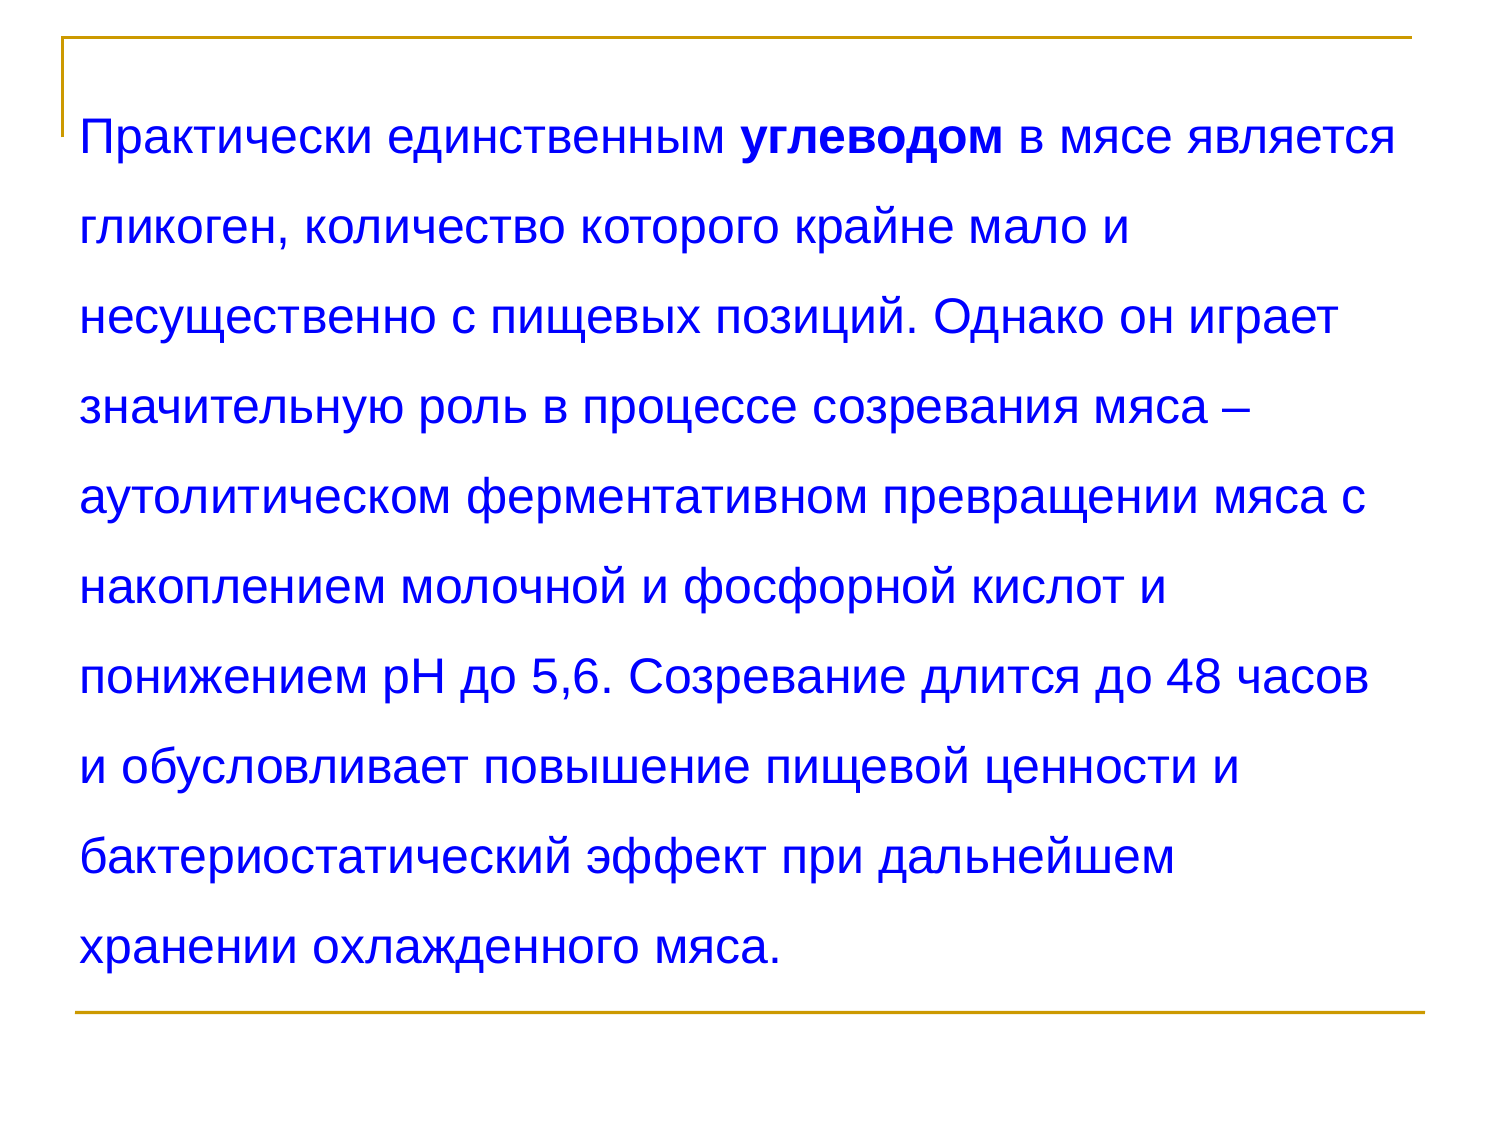

Практически единственным углеводом в мясе является гликоген, количество которого крайне мало и несущественно с пищевых позиций. Однако он играет значительную роль в процессе созревания мяса – аутолитическом ферментативном превращении мяса с накоплением молочной и фосфорной кислот и понижением рН до 5,6. Созревание длится до 48 часов и обусловливает повышение пищевой ценности и бактериостатический эффект при дальнейшем хранении охлажденного мяса.